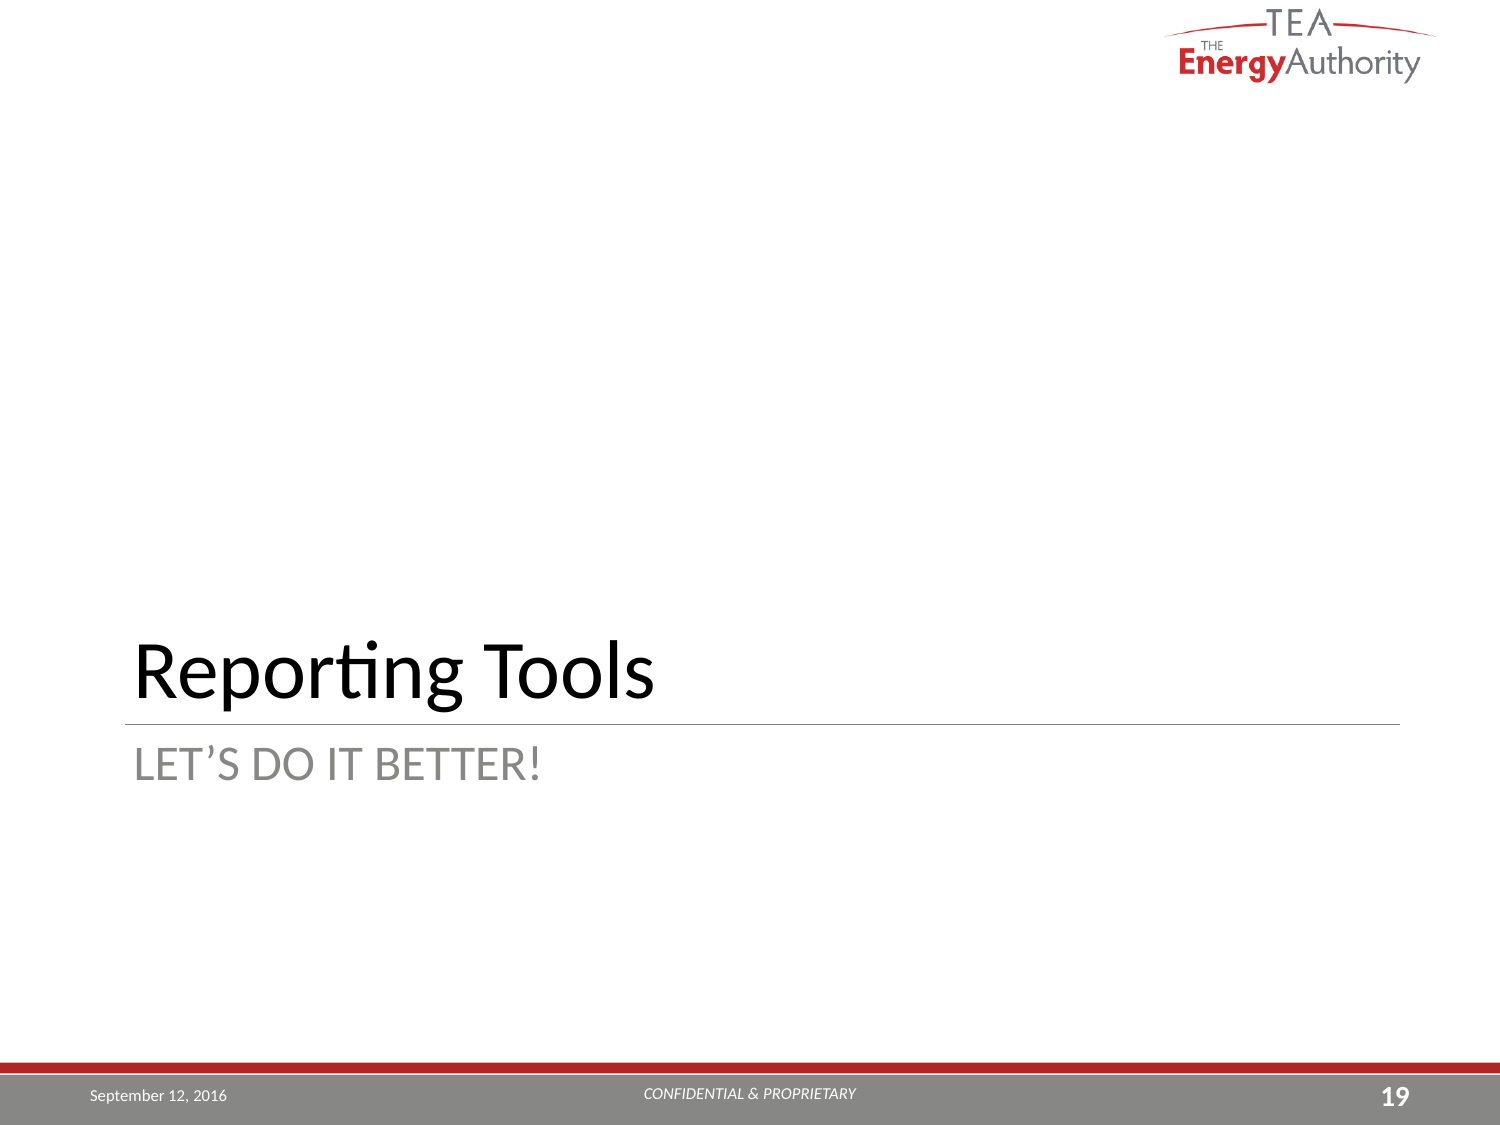

Reporting Tools
# Let’s do it better!
CONFIDENTIAL & PROPRIETARY
September 12, 2016
19